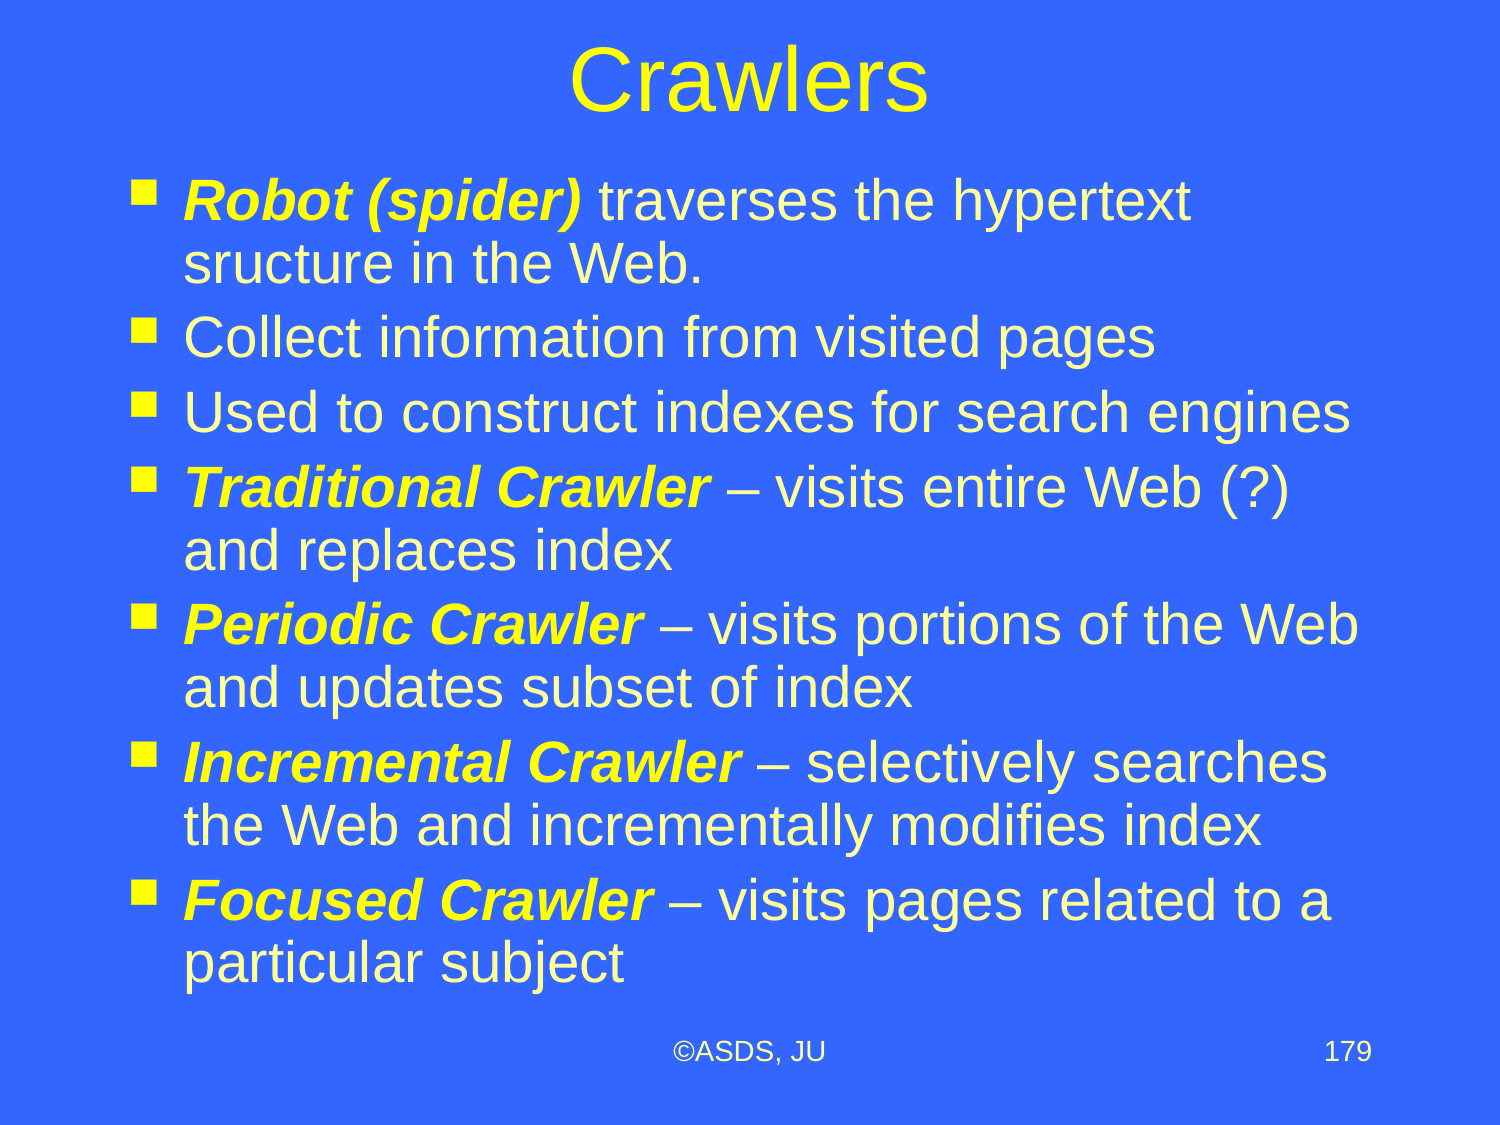

# Crawlers
Robot (spider) traverses the hypertext sructure in the Web.
Collect information from visited pages
Used to construct indexes for search engines
Traditional Crawler – visits entire Web (?) and replaces index
Periodic Crawler – visits portions of the Web and updates subset of index
Incremental Crawler – selectively searches the Web and incrementally modifies index
Focused Crawler – visits pages related to a particular subject
©ASDS, JU
179